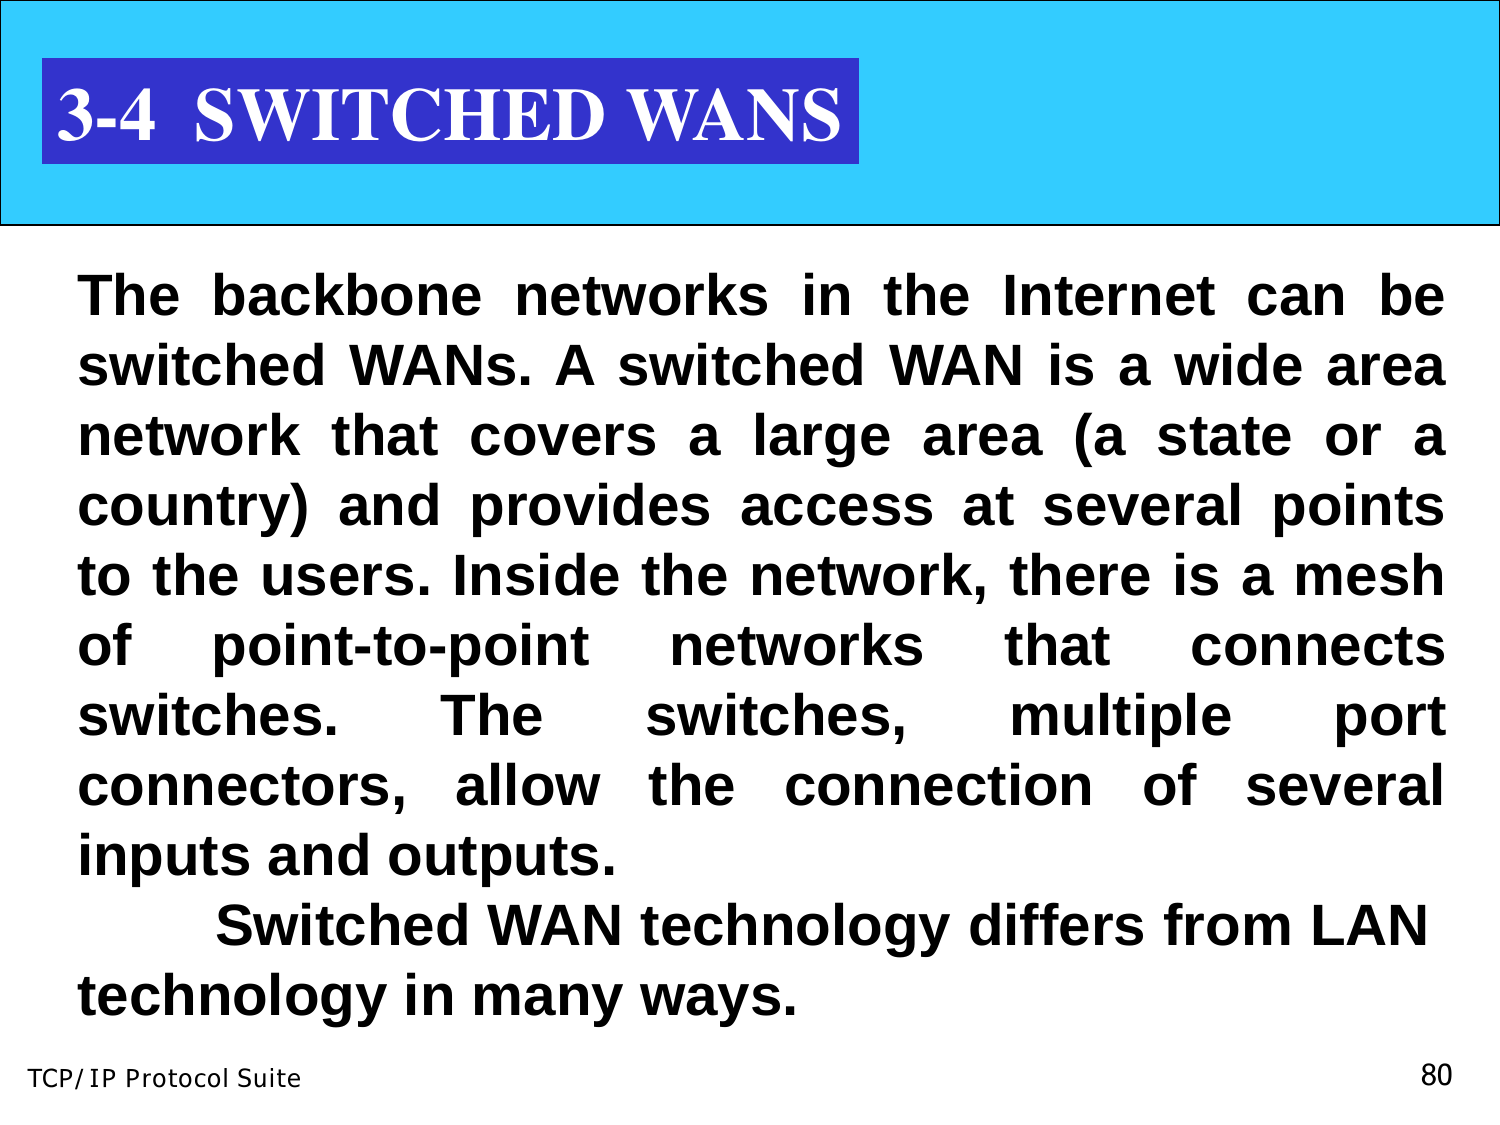

3-4  SWITCHED WANS
The backbone networks in the Internet can be switched WANs. A switched WAN is a wide area network that covers a large area (a state or a country) and provides access at several points to the users. Inside the network, there is a mesh of point-to-point networks that connects switches. The switches, multiple port connectors, allow the connection of several inputs and outputs.
        Switched WAN technology differs from LAN  technology in many ways.
80
TCP/IP Protocol Suite